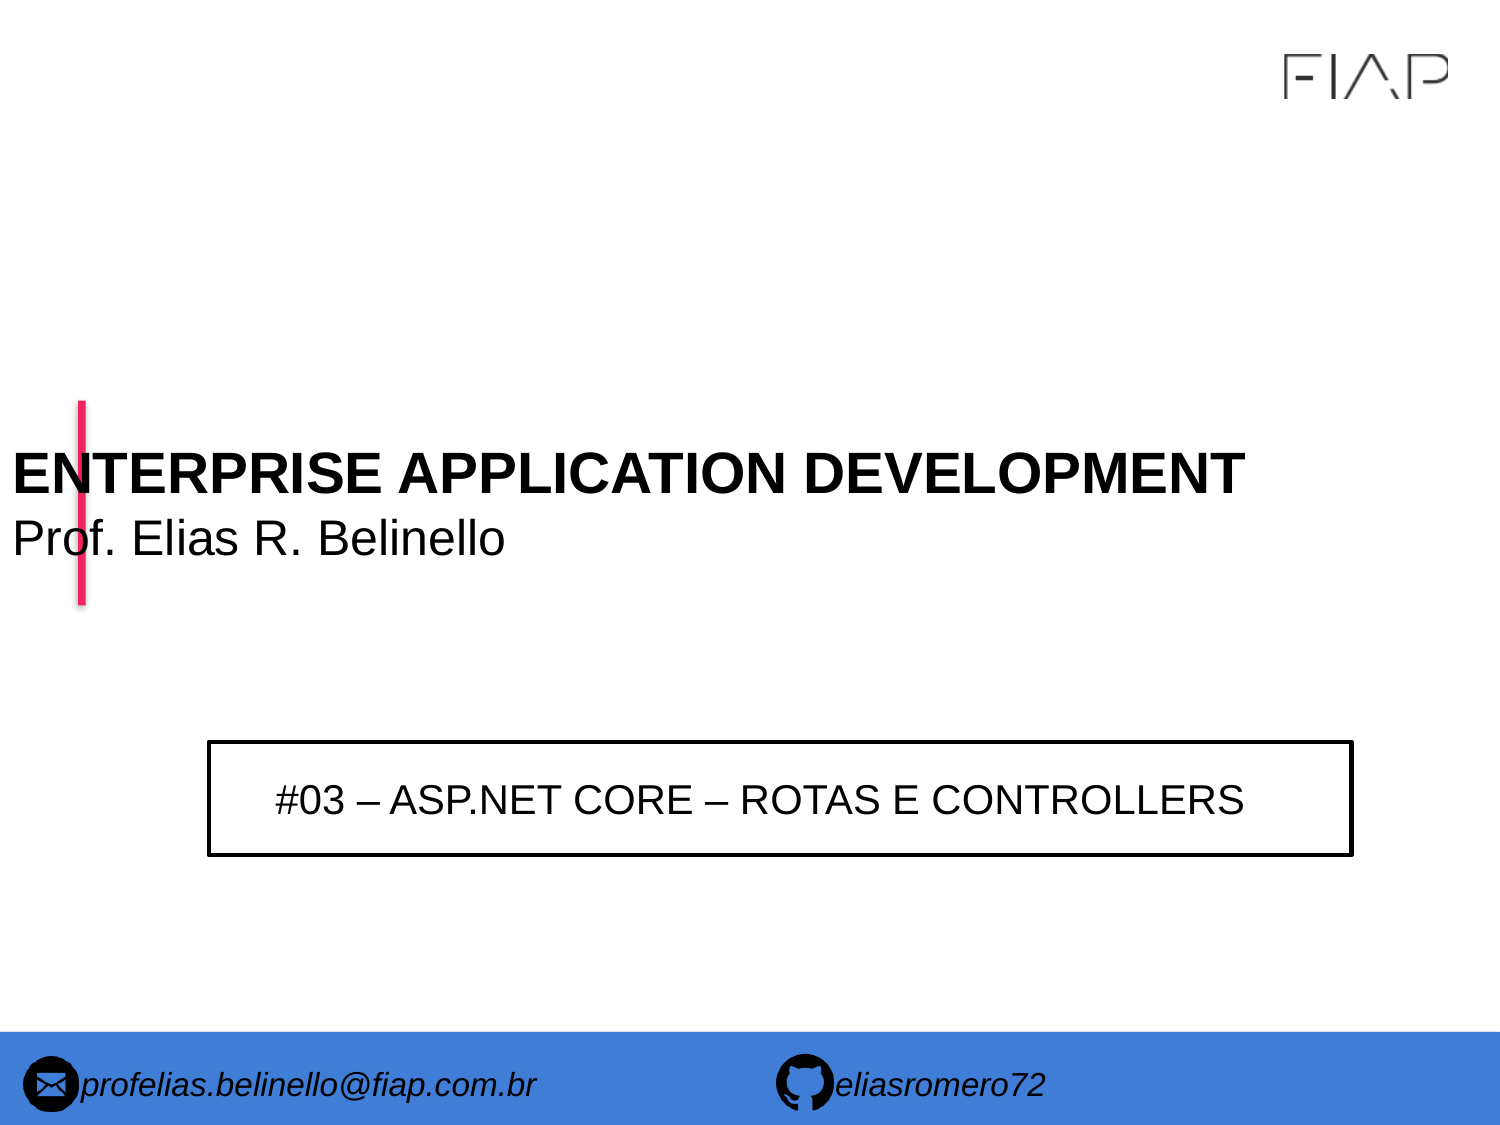

ENTERPRISE APPLICATION DEVELOPMENT
Prof. Elias R. Belinello

#03 – ASP.NET CORE – ROTAS E CONTROLLERS